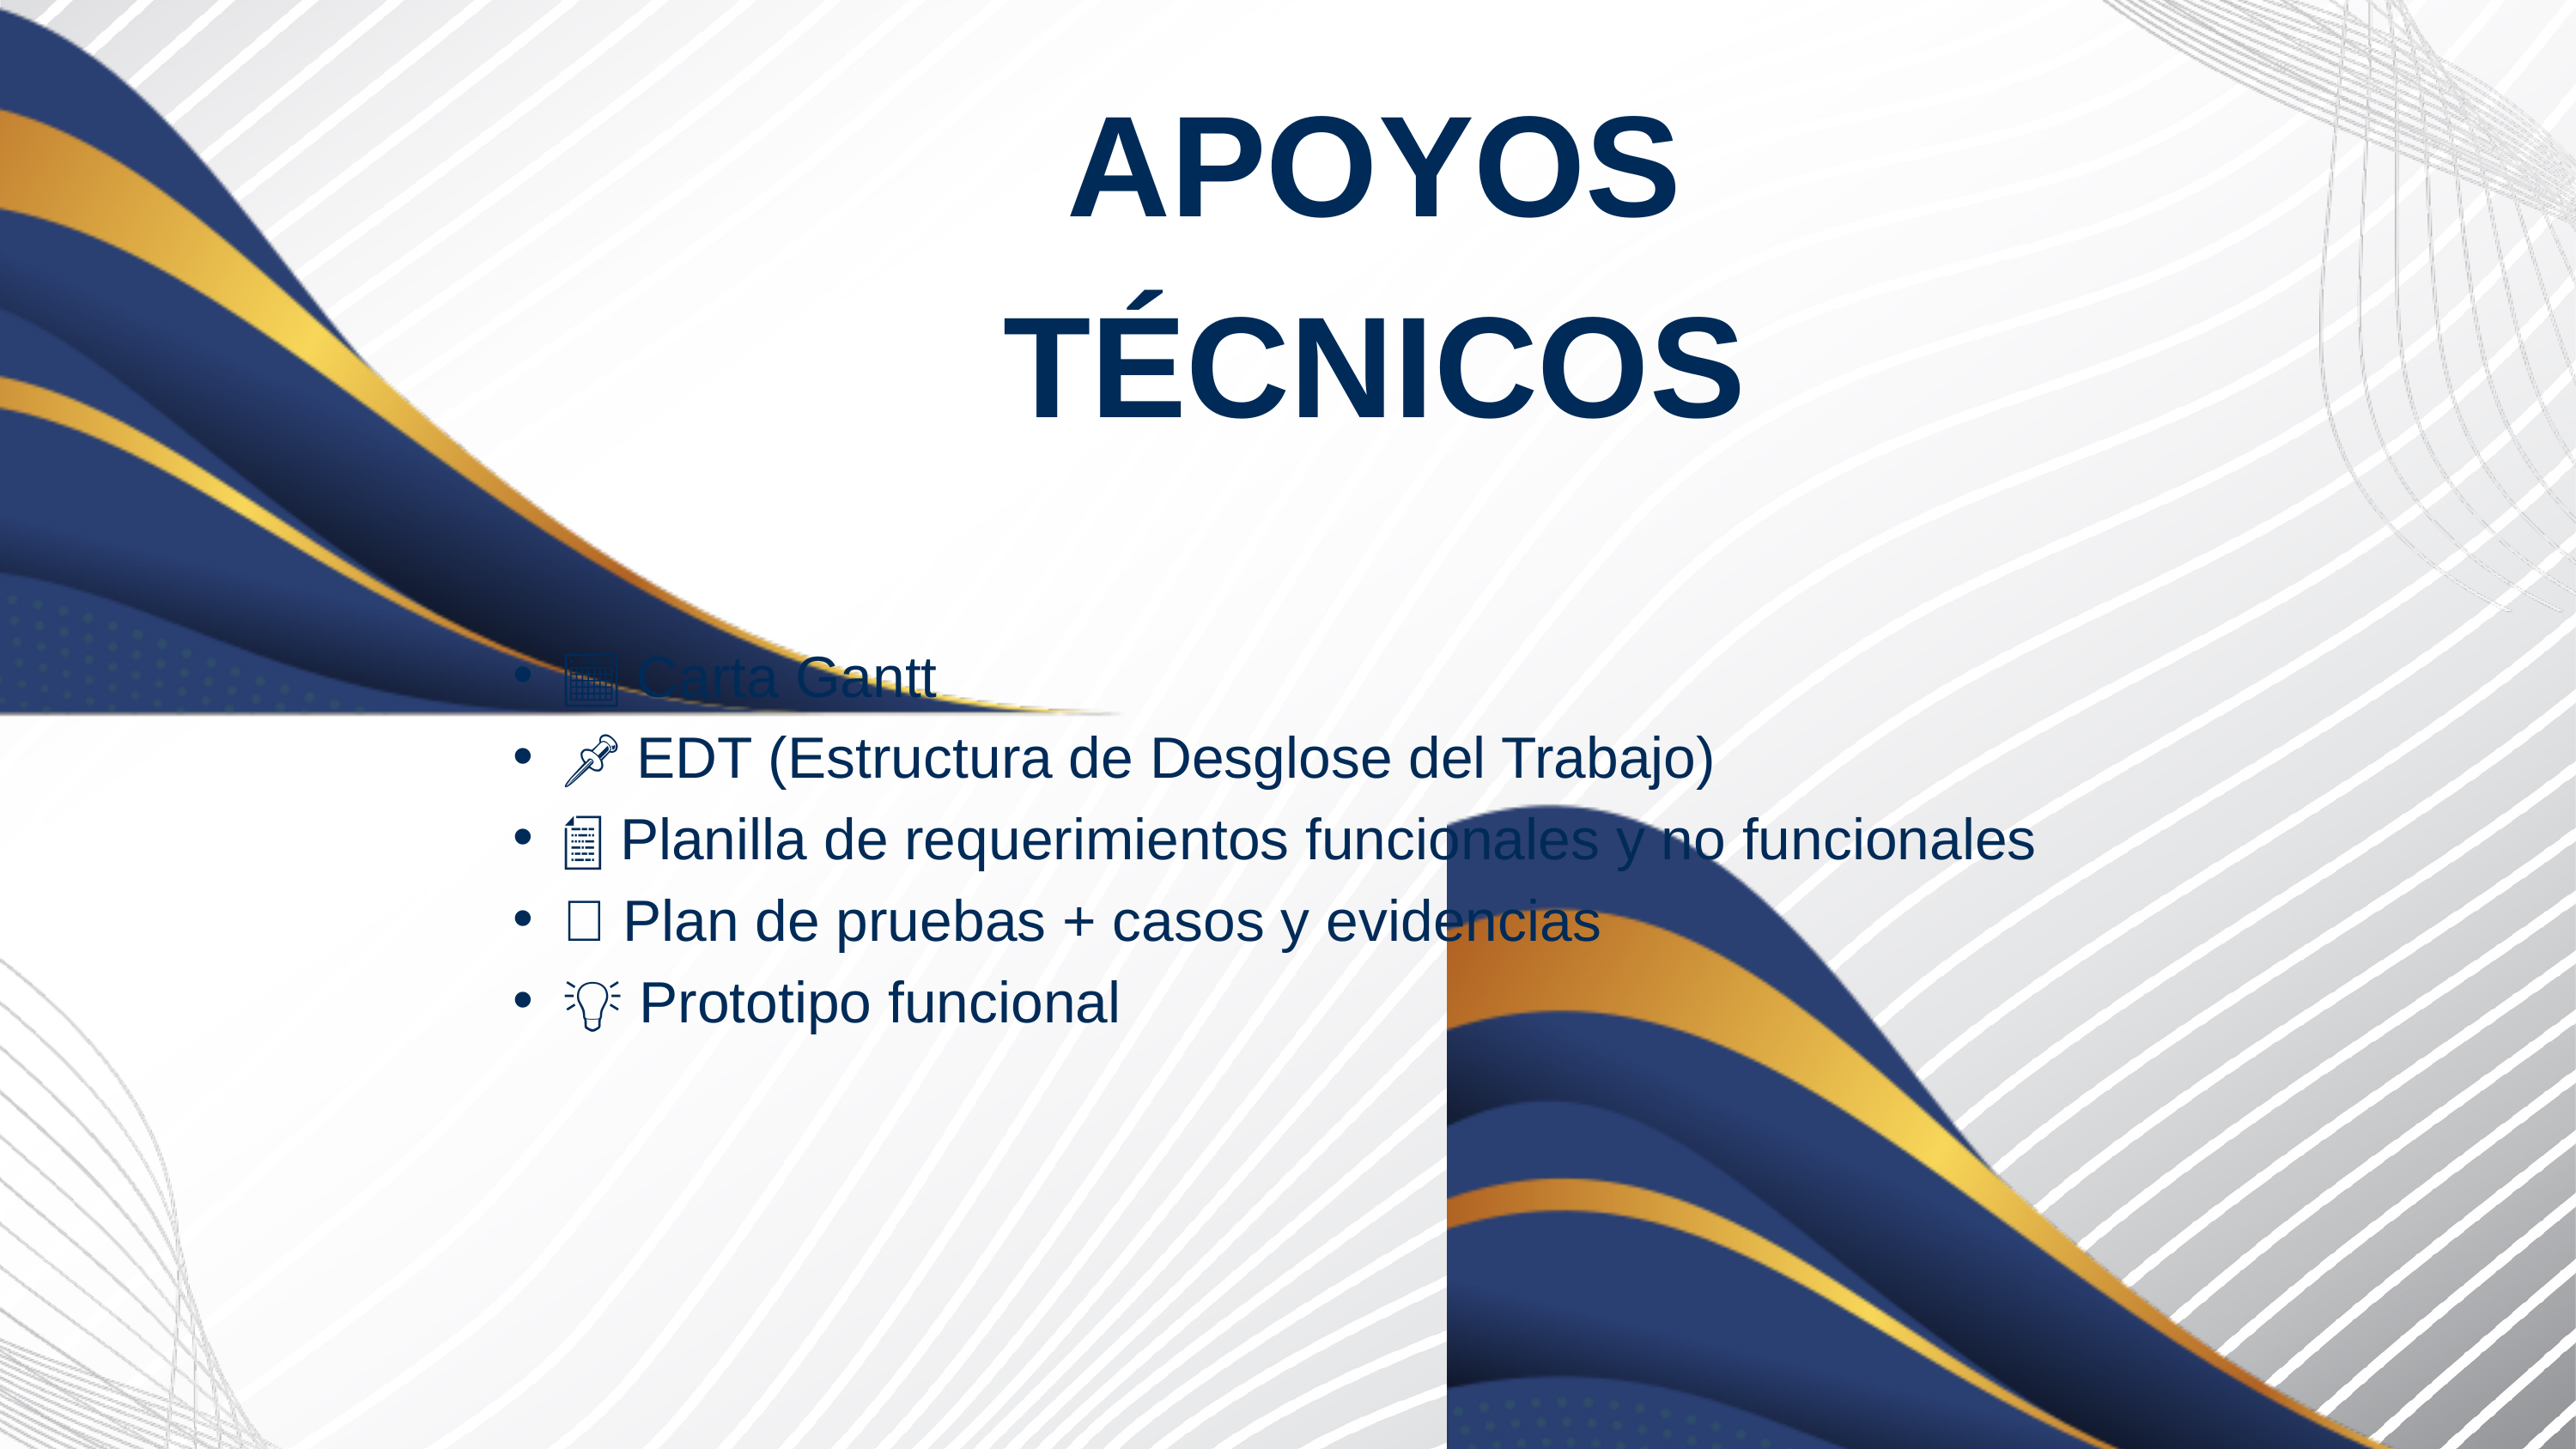

APOYOS TÉCNICOS
📅 Carta Gantt
📌 EDT (Estructura de Desglose del Trabajo)
📄 Planilla de requerimientos funcionales y no funcionales
🧪 Plan de pruebas + casos y evidencias
💡 Prototipo funcional